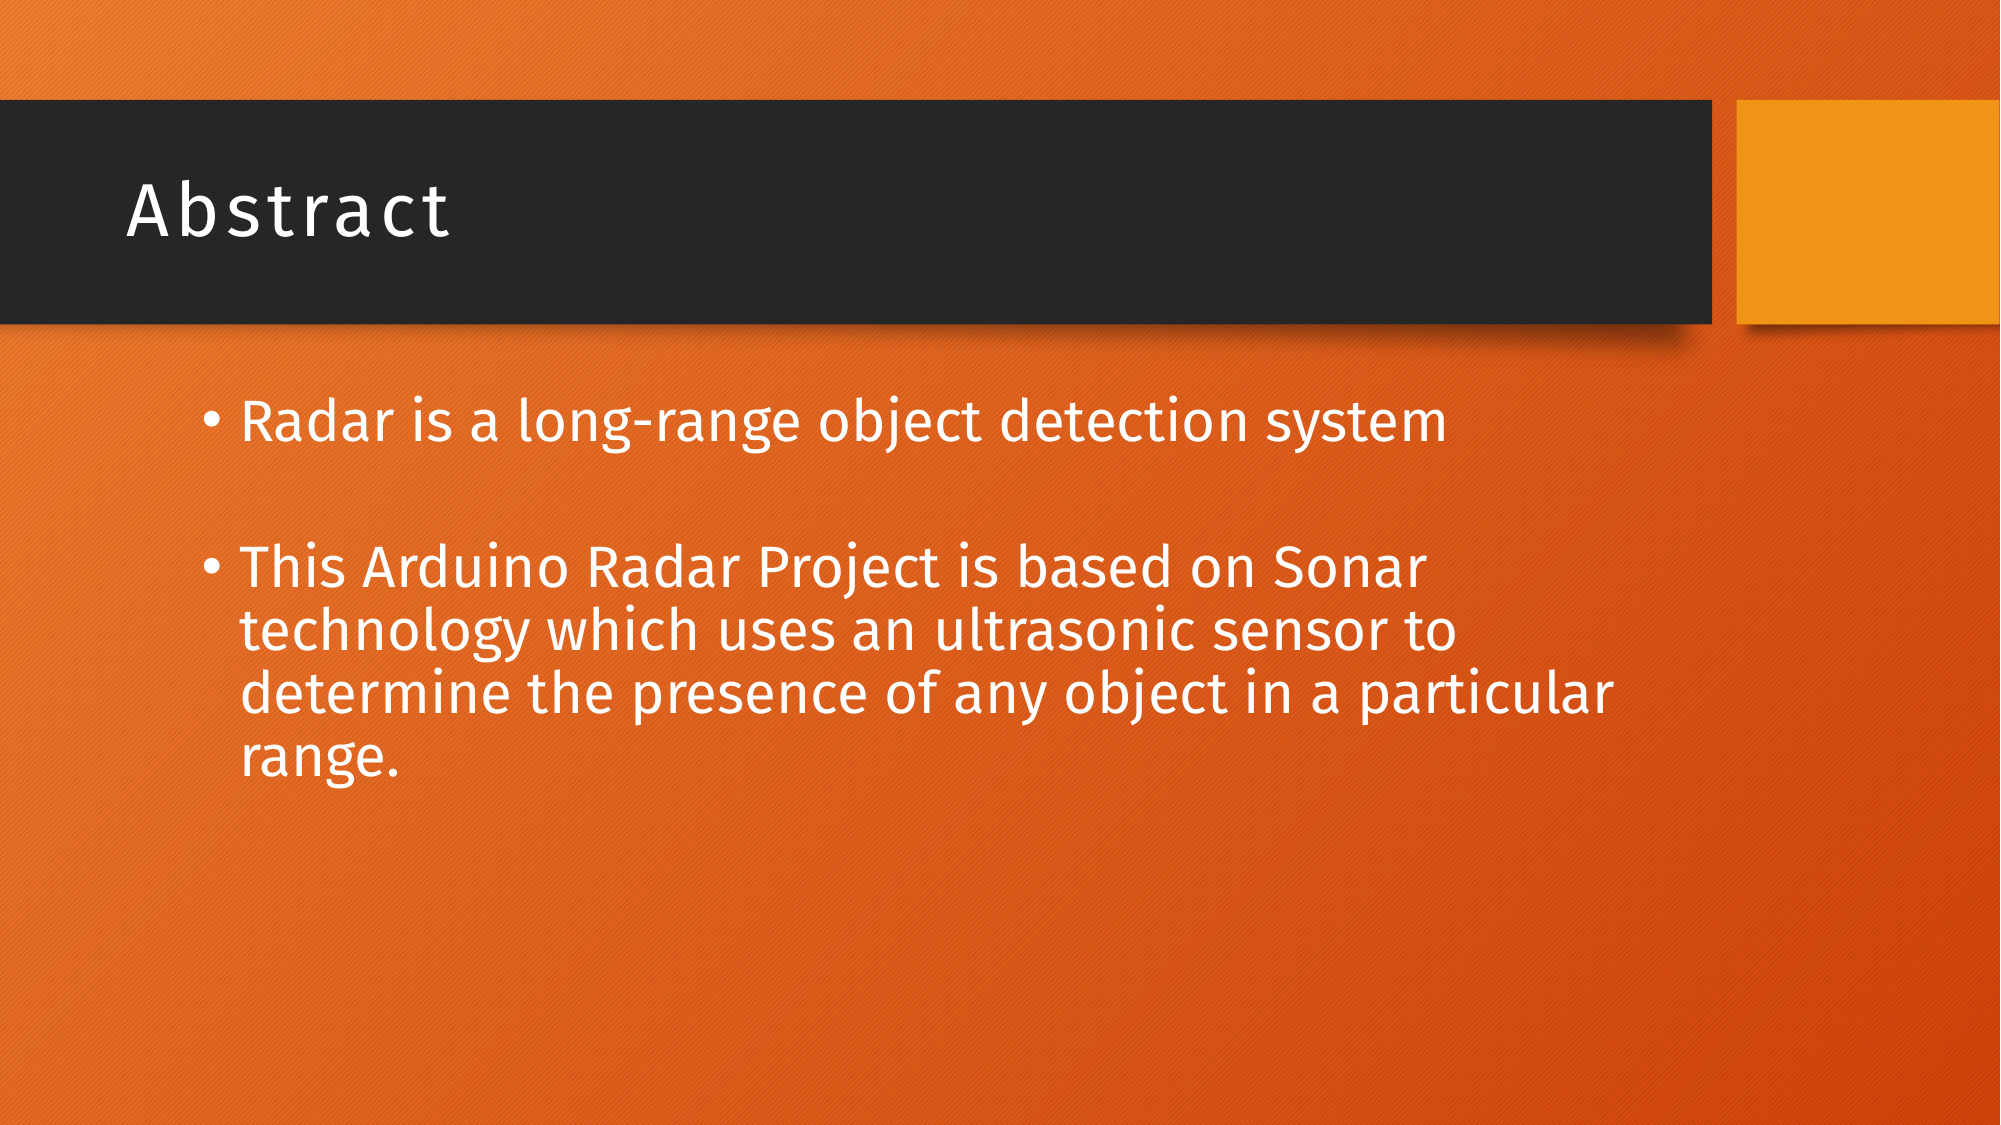

# Abstract
Radar is a long-range object detection system

This Arduino Radar Project is based on Sonar technology which uses an ultrasonic sensor to determine the presence of any object in a particular range.